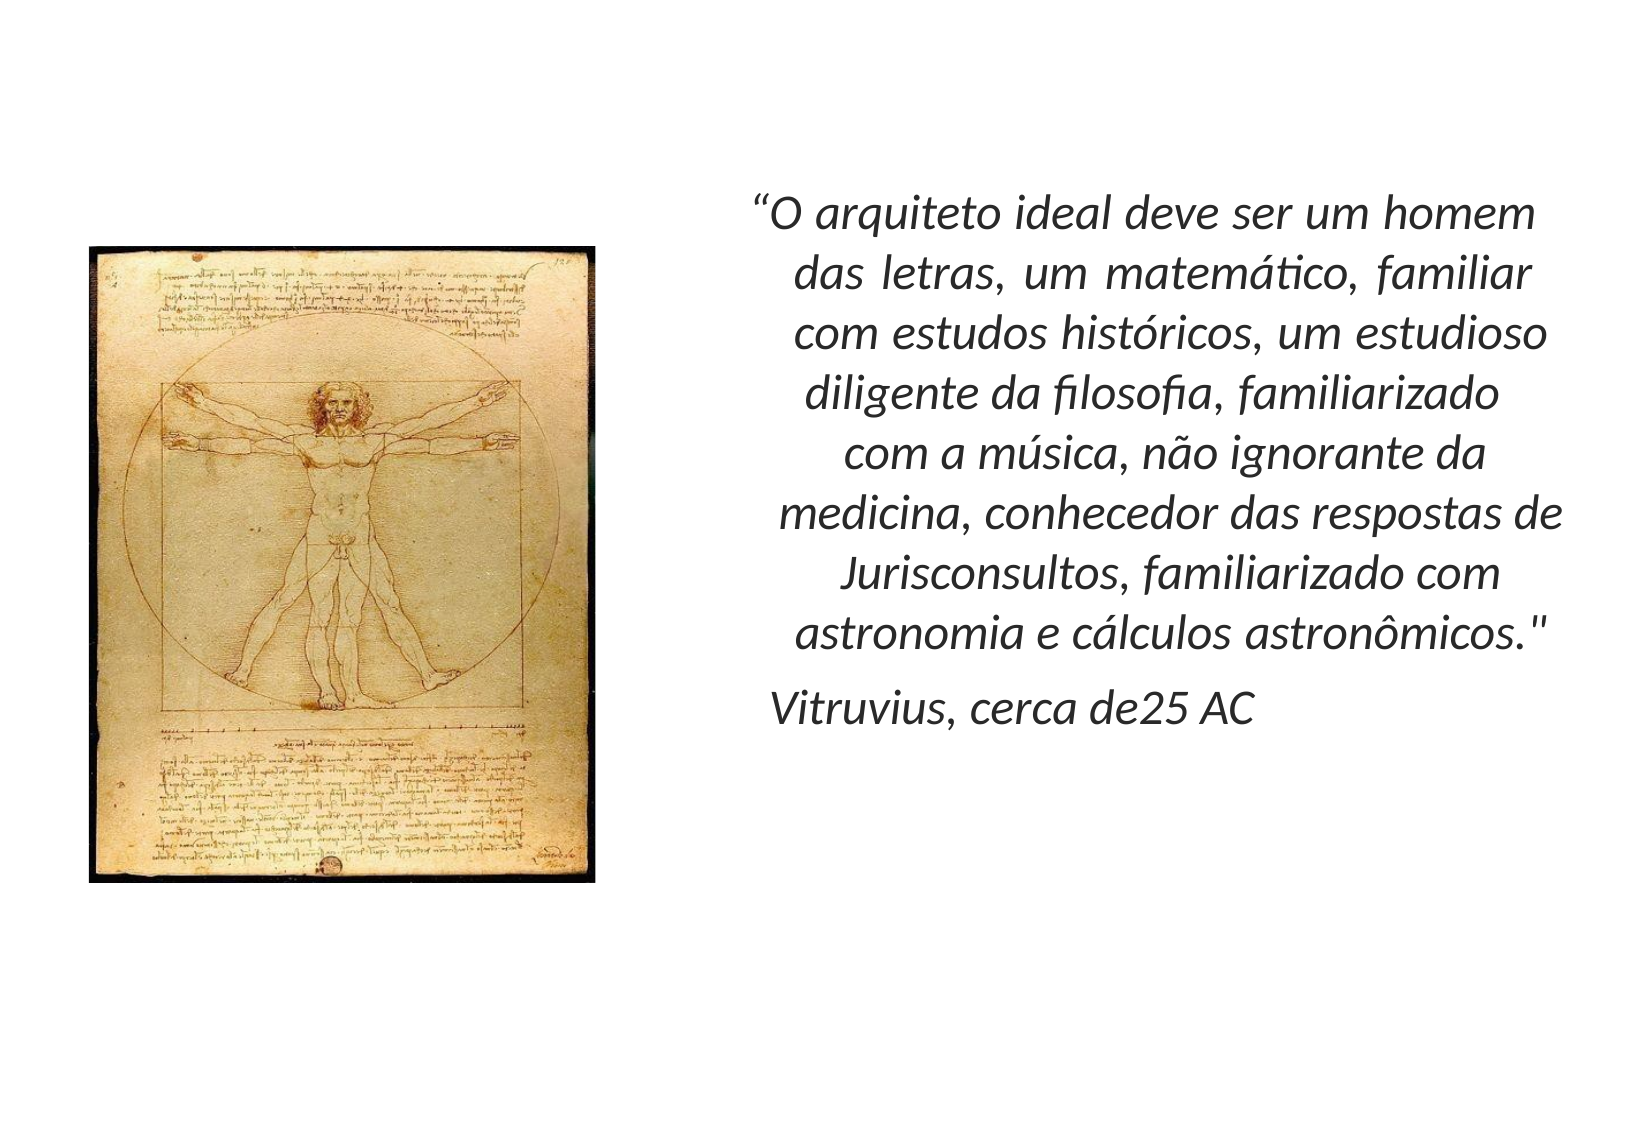

“O arquiteto ideal deve ser um homem  das letras, um matemático, familiar  com estudos históricos, um estudioso  diligente da filosofia, familiarizado
com a música, não ignorante da  medicina, conhecedor das respostas de  Jurisconsultos, familiarizado com  astronomia e cálculos astronômicos."
Vitruvius, cerca de25 AC